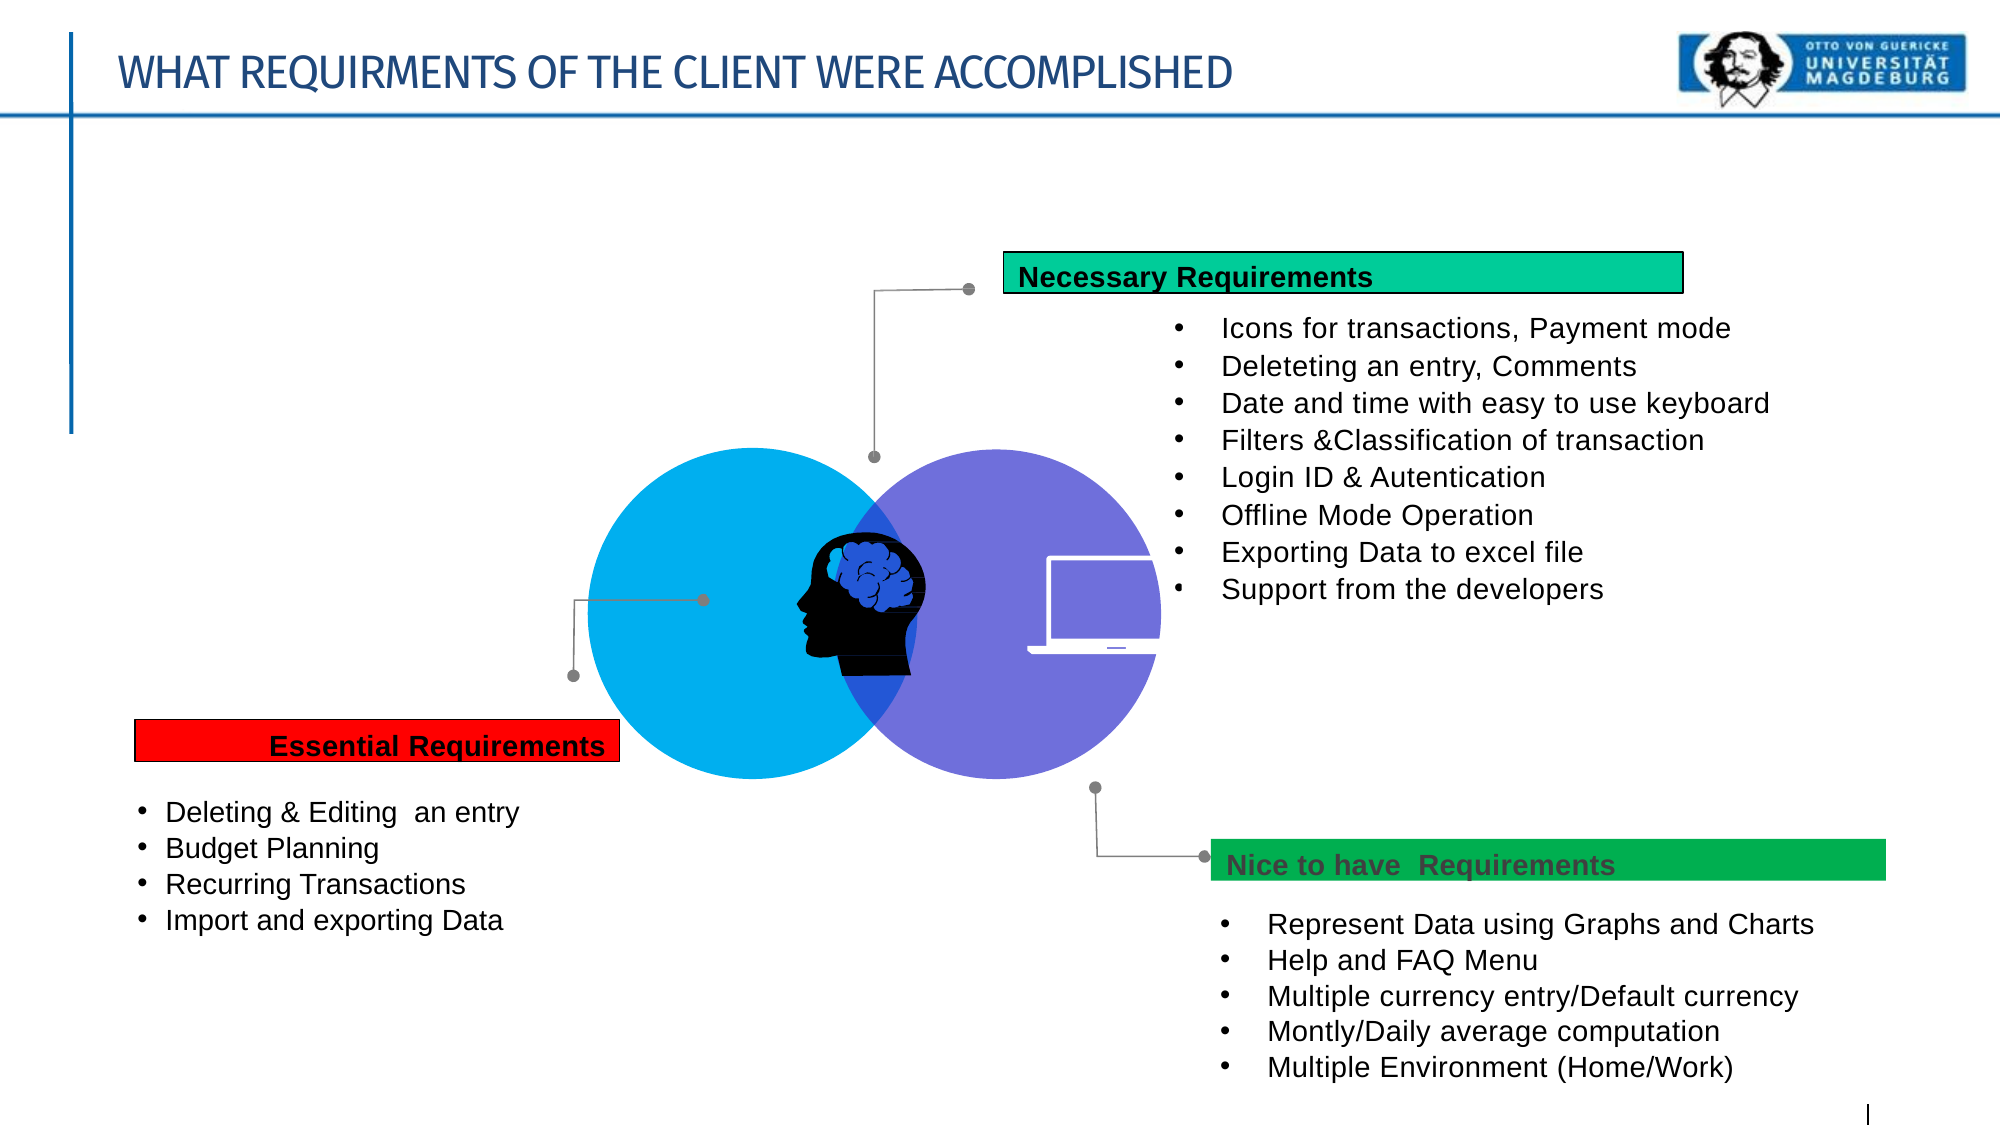

# WHAT REQUIRMENTS OF THE CLIENT WERE ACCOMPLISHED
Necessary Requirements

Icons for transactions, Payment mode
Deleteting an entry, Comments
Date and time with easy to use keyboard
Filters &Classification of transaction
Login ID & Autentication
Offline Mode Operation
Exporting Data to excel file
Support from the developers

Essential Requirements
Deleting & Editing  an entry
Budget Planning
Recurring Transactions
Import and exporting Data
Nice to have  Requirements
Represent Data using Graphs and Charts
Help and FAQ Menu
Multiple currency entry/Default currency
Montly/Daily average computation
Multiple Environment (Home/Work)